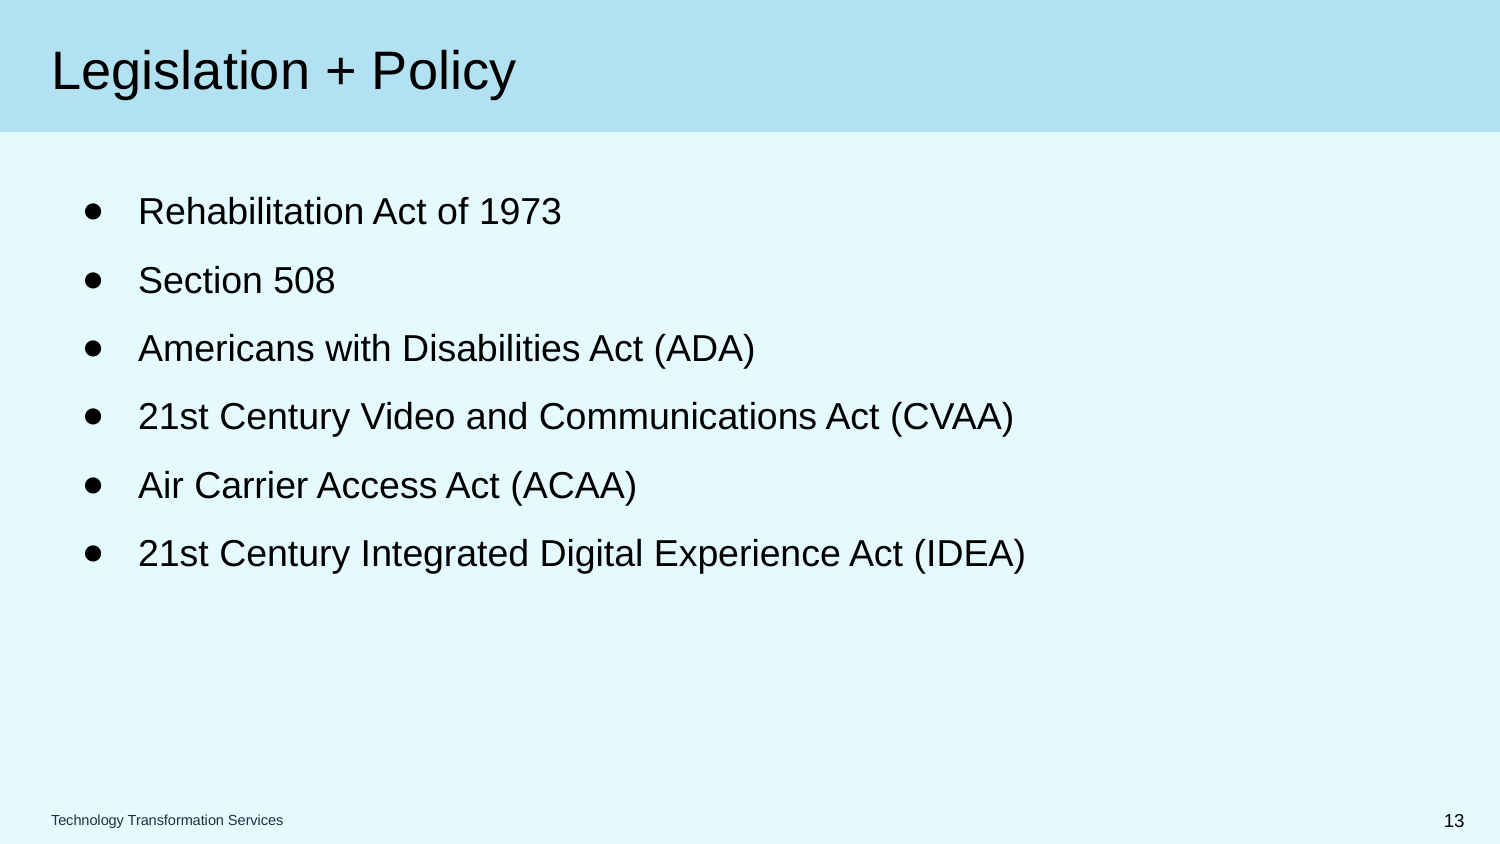

# Legislation + Policy
Rehabilitation Act of 1973
Section 508
Americans with Disabilities Act (ADA)
21st Century Video and Communications Act (CVAA)
Air Carrier Access Act (ACAA)
21st Century Integrated Digital Experience Act (IDEA)
13